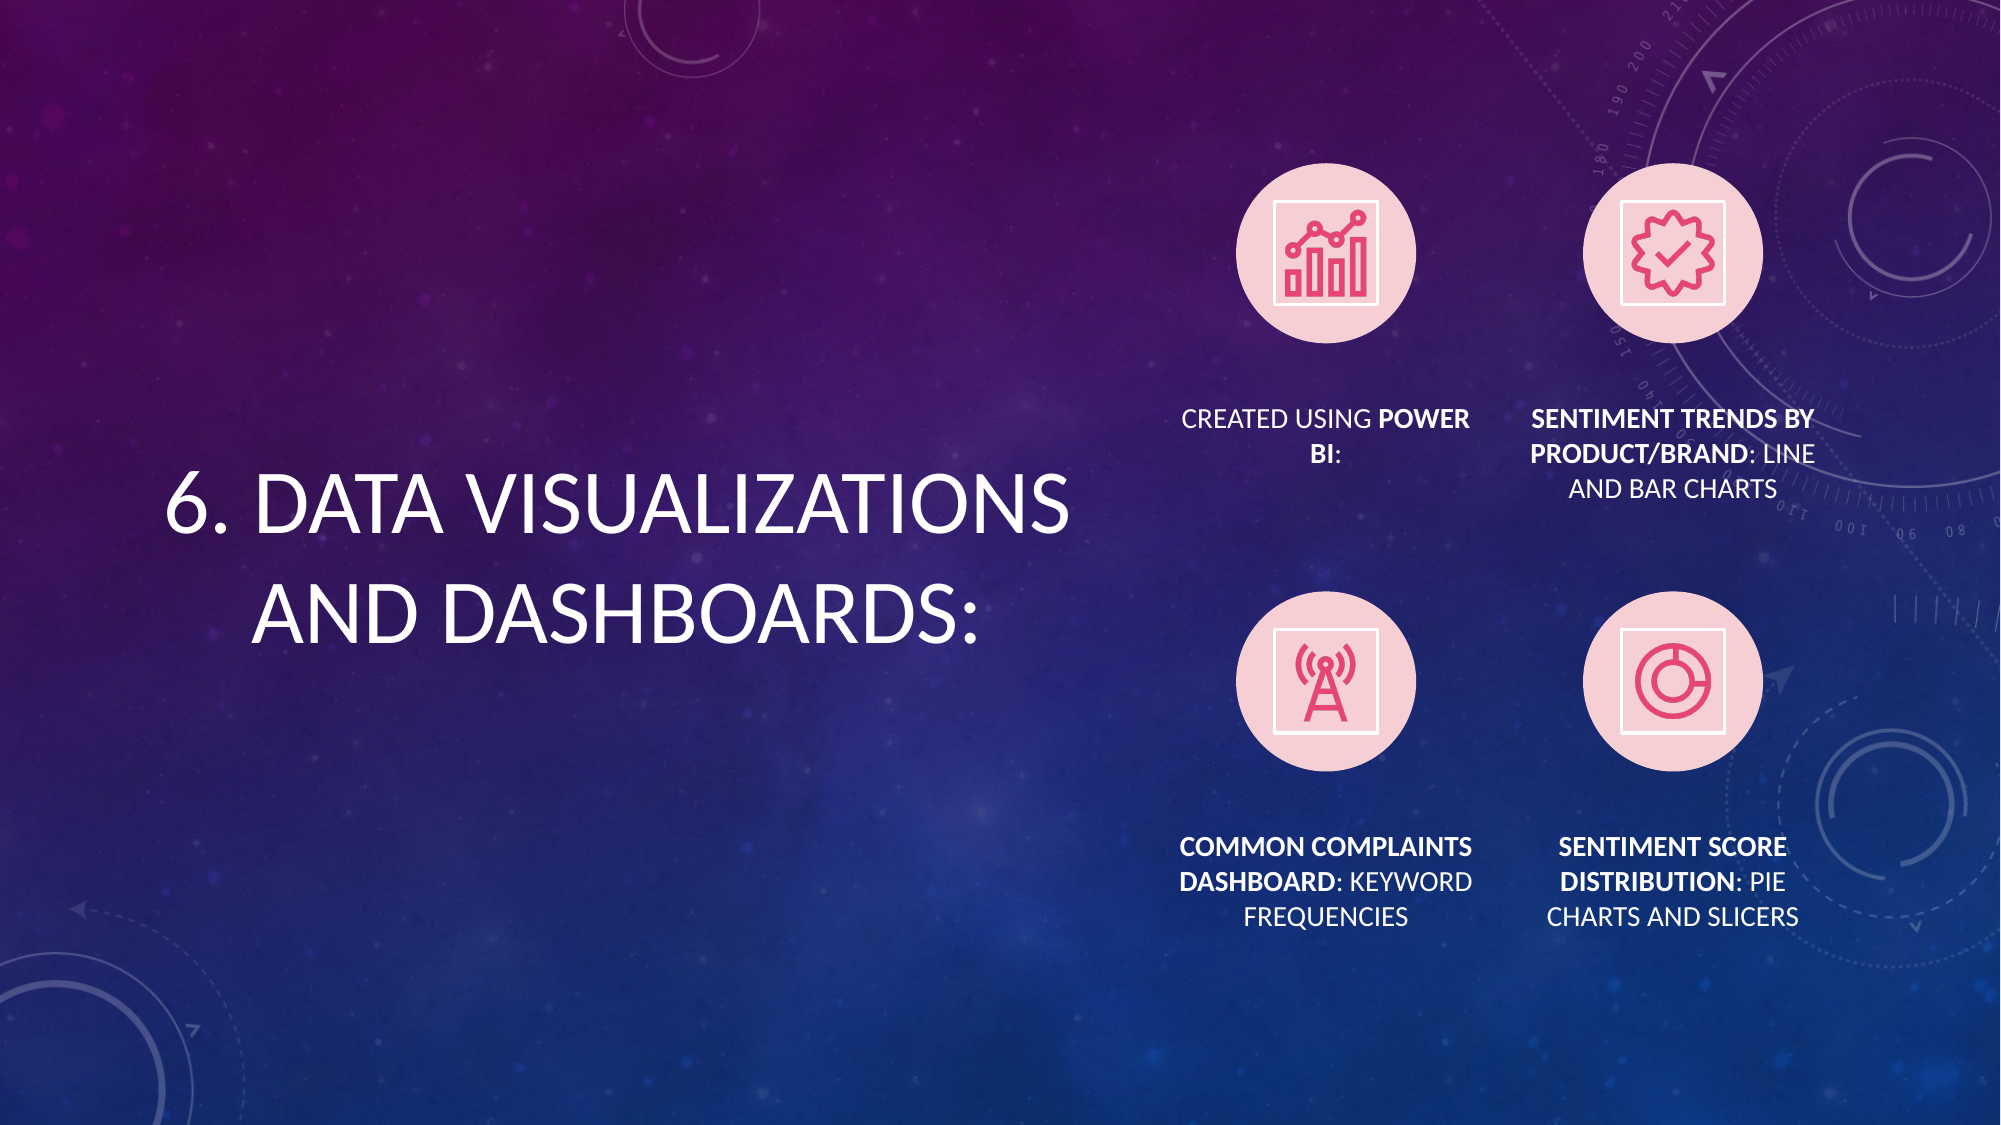

Created using Power BI:
Sentiment Trends by Product/Brand: Line and bar charts
Common Complaints Dashboard: Keyword frequencies
Sentiment Score Distribution: Pie charts and slicers
# 6. Data Visualizations and Dashboards: